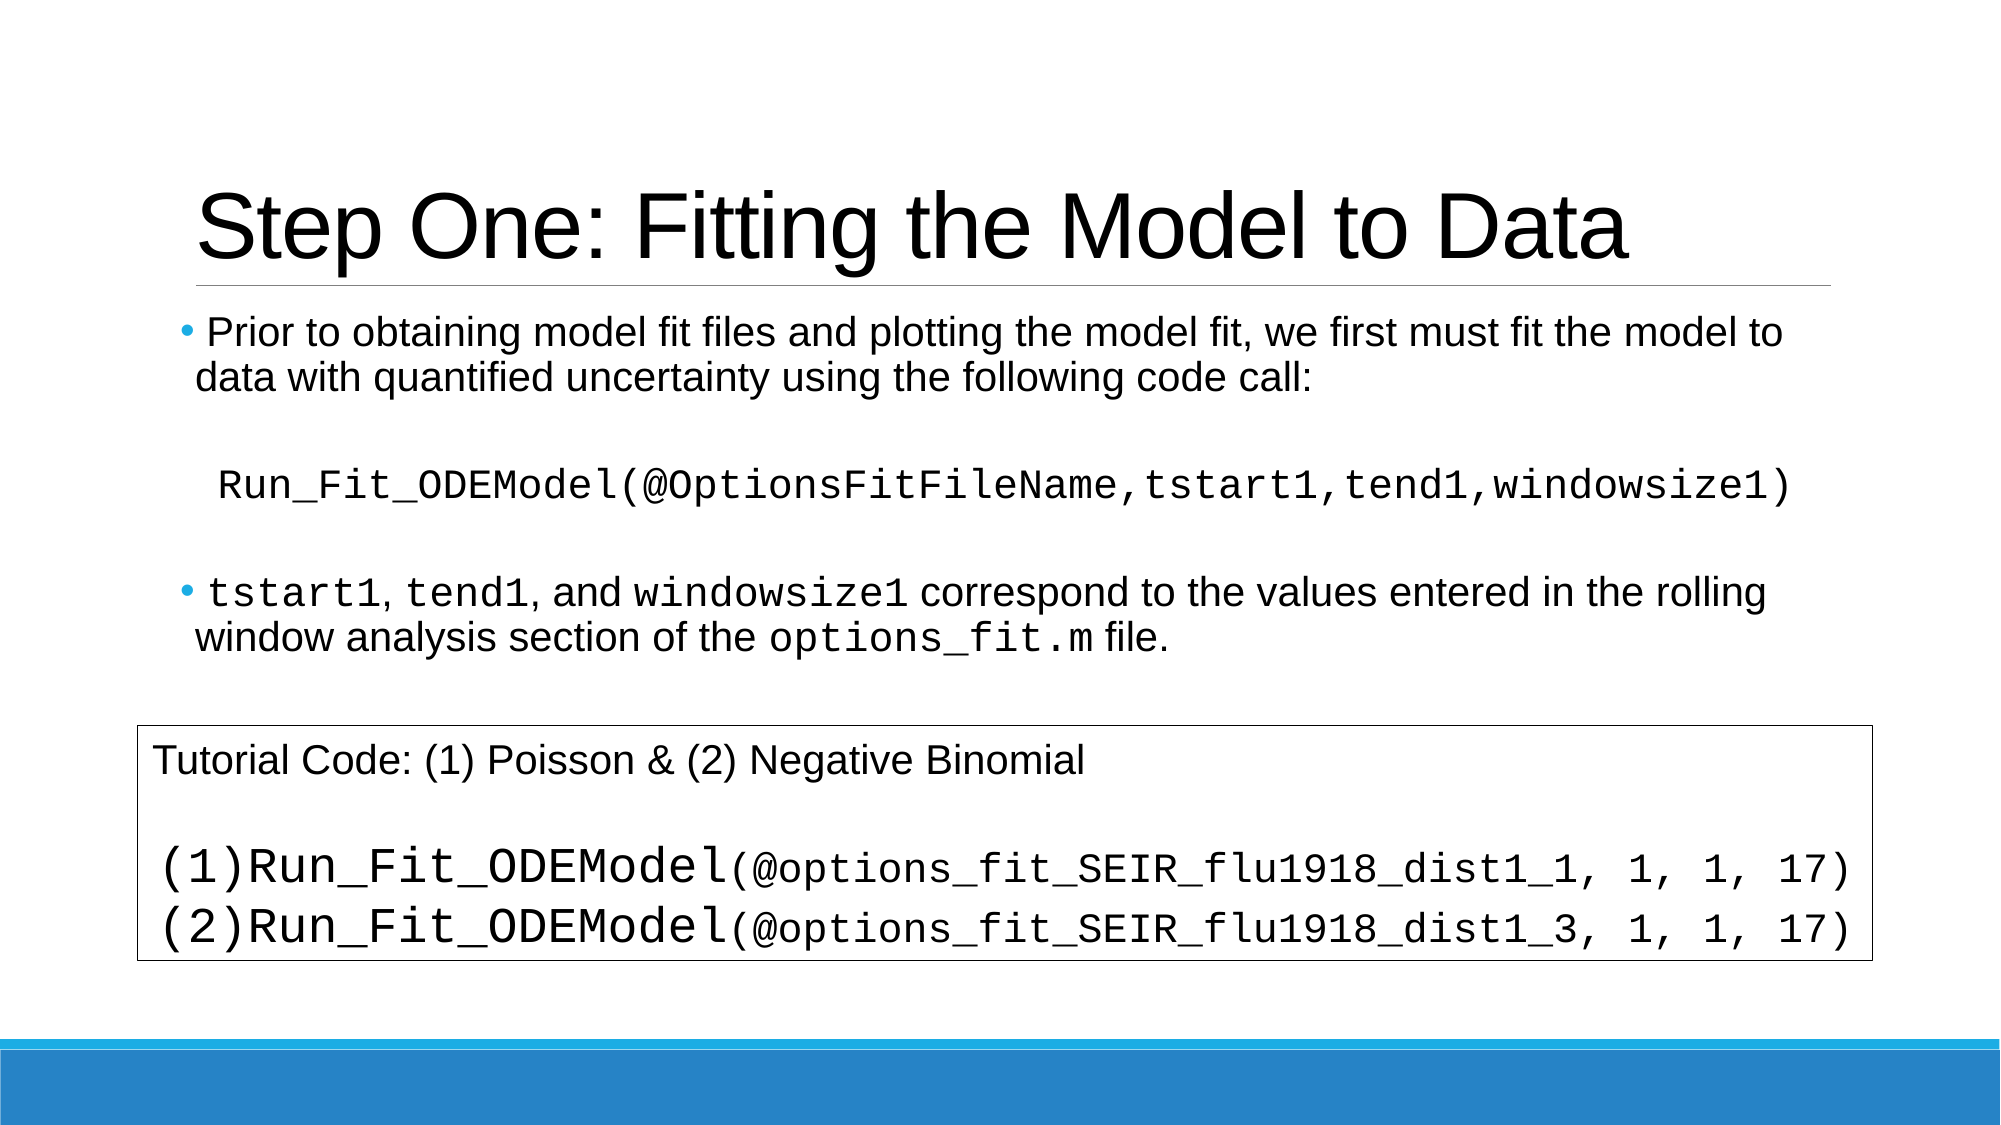

# Step One: Fitting the Model to Data
 Prior to obtaining model fit files and plotting the model fit, we first must fit the model to data with quantified uncertainty using the following code call:
Run_Fit_ODEModel(@OptionsFitFileName,tstart1,tend1,windowsize1)
 tstart1, tend1, and windowsize1 correspond to the values entered in the rolling window analysis section of the options_fit.m file.

Tutorial Code: (1) Poisson & (2) Negative Binomial

Run_Fit_ODEModel(@options_fit_SEIR_flu1918_dist1_1, 1, 1, 17)
Run_Fit_ODEModel(@options_fit_SEIR_flu1918_dist1_3, 1, 1, 17)